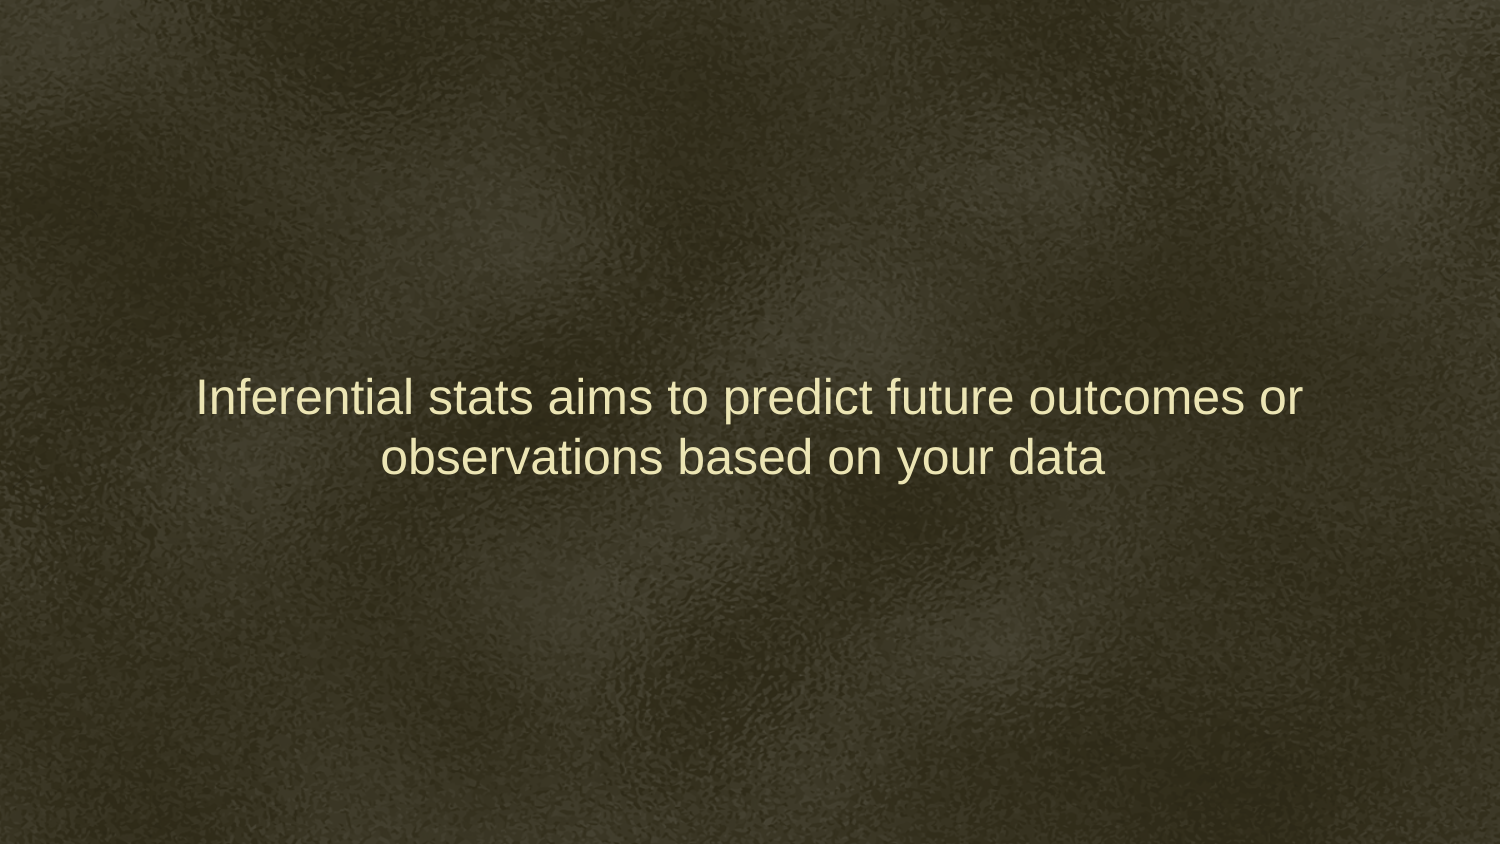

Inferential stats aims to predict future outcomes or observations based on your data